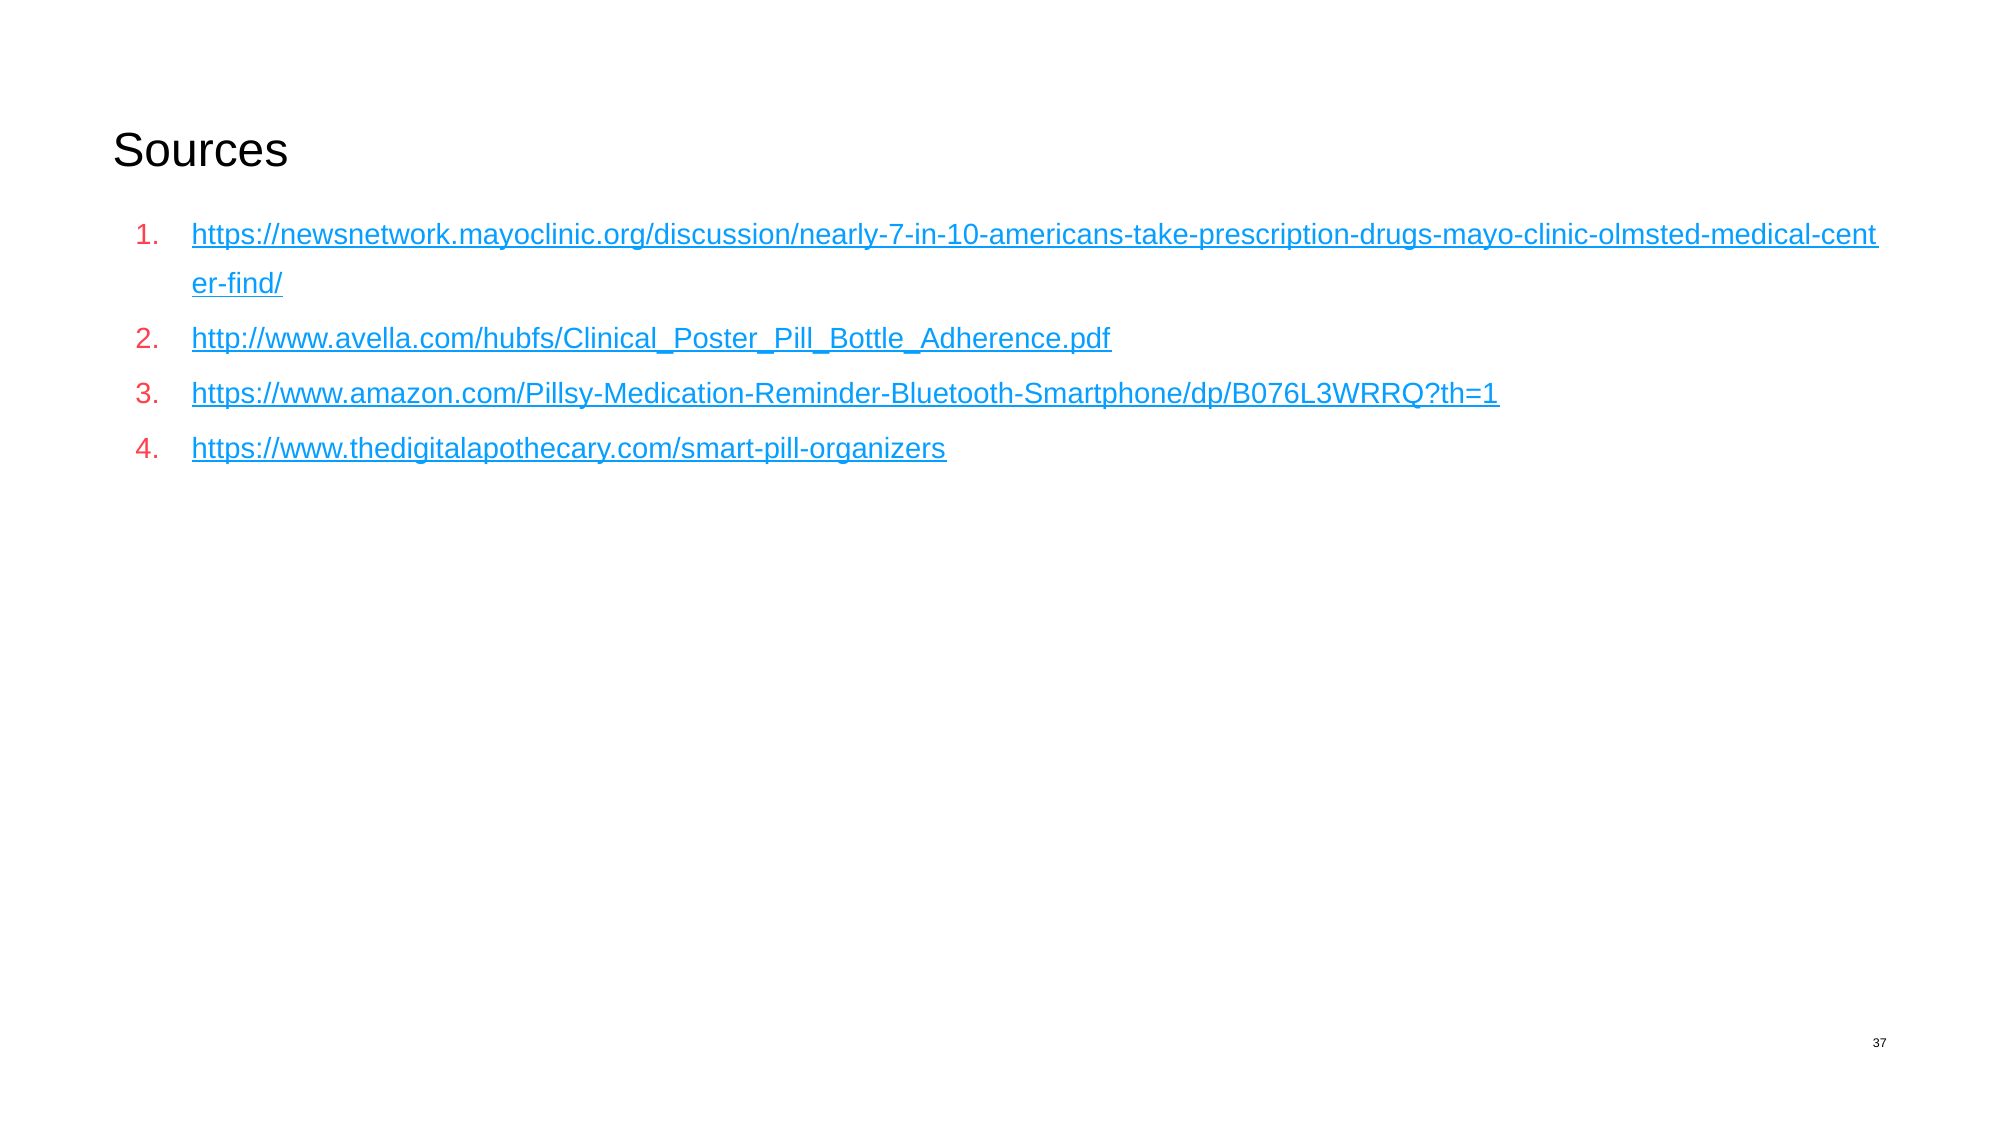

# Sources
https://newsnetwork.mayoclinic.org/discussion/nearly-7-in-10-americans-take-prescription-drugs-mayo-clinic-olmsted-medical-center-find/
http://www.avella.com/hubfs/Clinical_Poster_Pill_Bottle_Adherence.pdf
https://www.amazon.com/Pillsy-Medication-Reminder-Bluetooth-Smartphone/dp/B076L3WRRQ?th=1
https://www.thedigitalapothecary.com/smart-pill-organizers

37